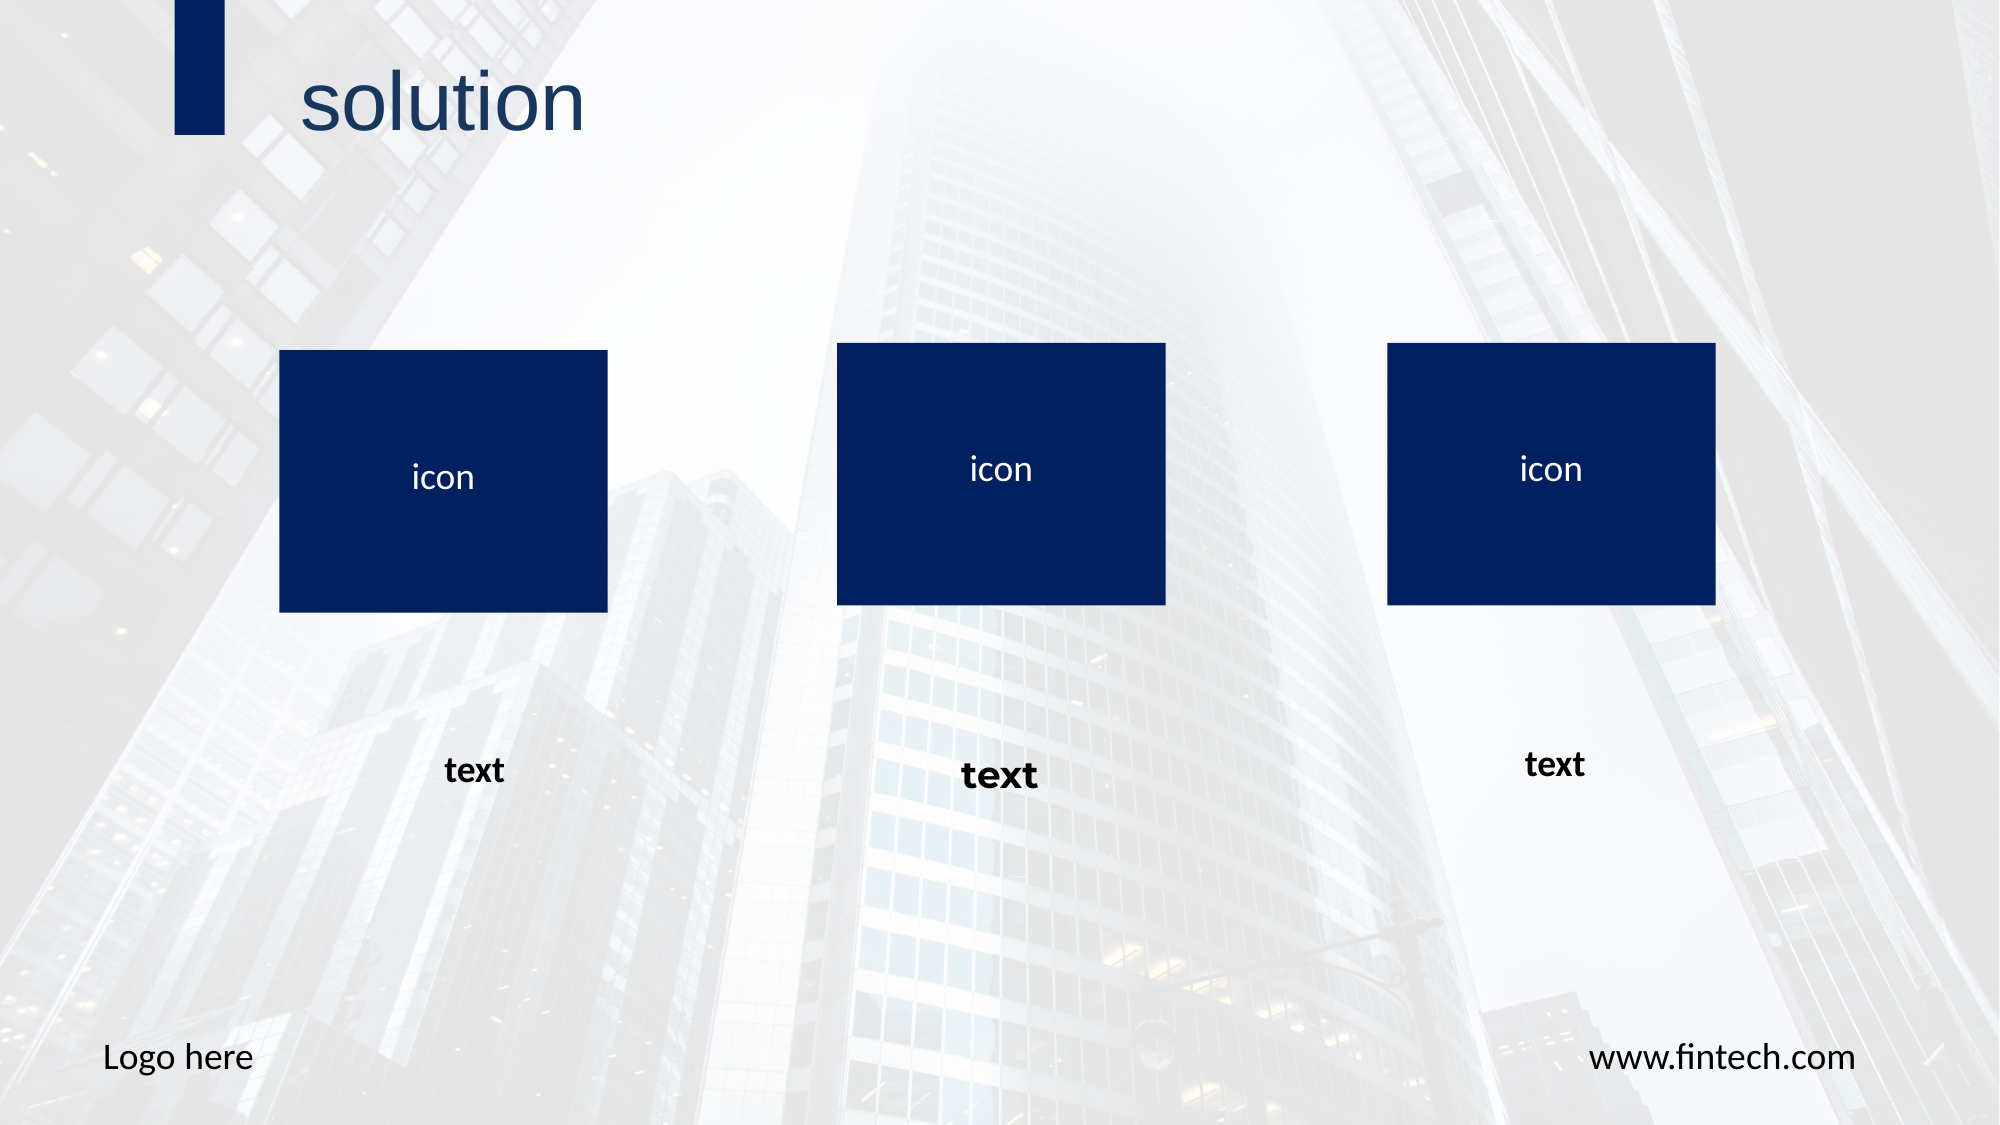

# solution

icon
icon
icon
text
text
text
Logo here
www.fintech.com